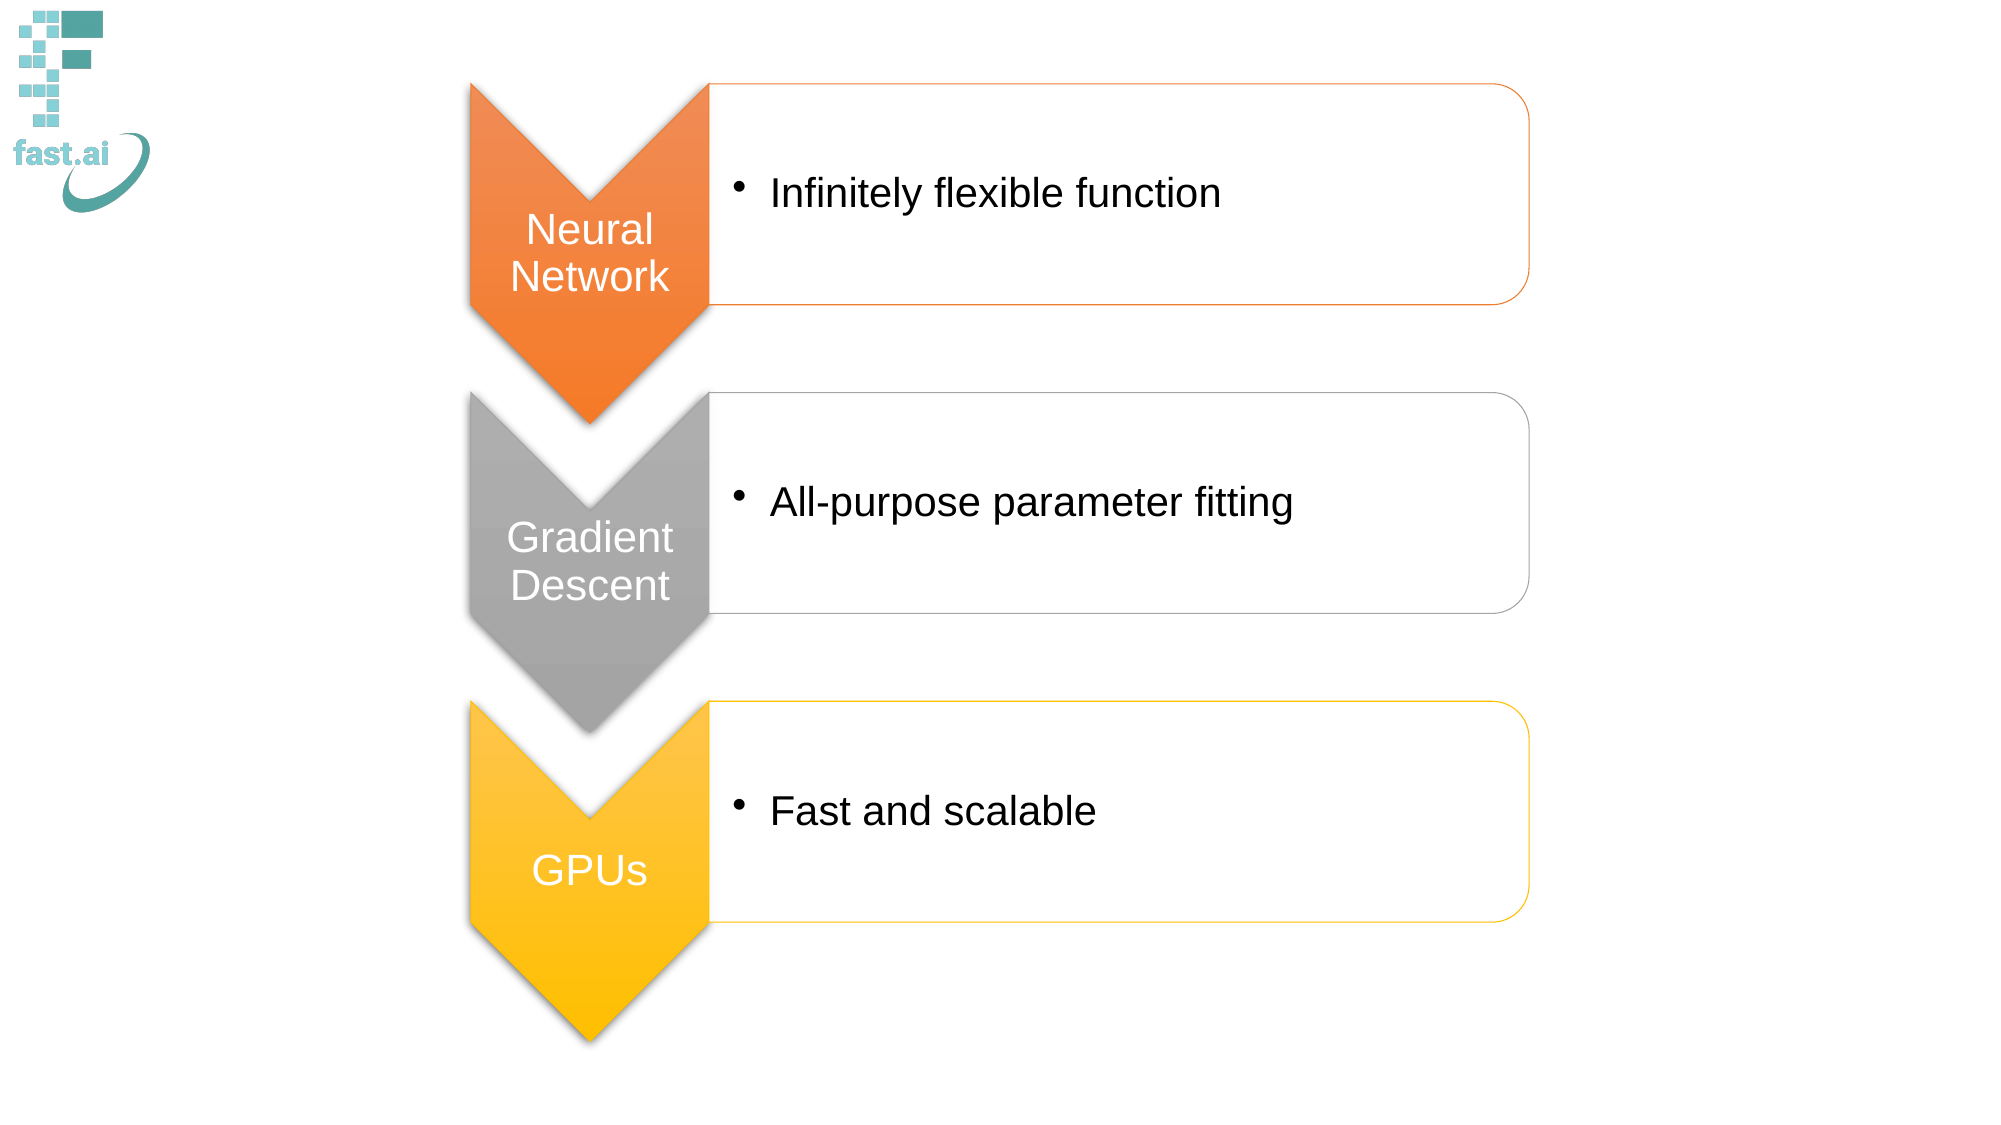

Neural Network
Infinitely flexible function
Gradient Descent
All-purpose parameter fitting
GPUs
Fast and scalable